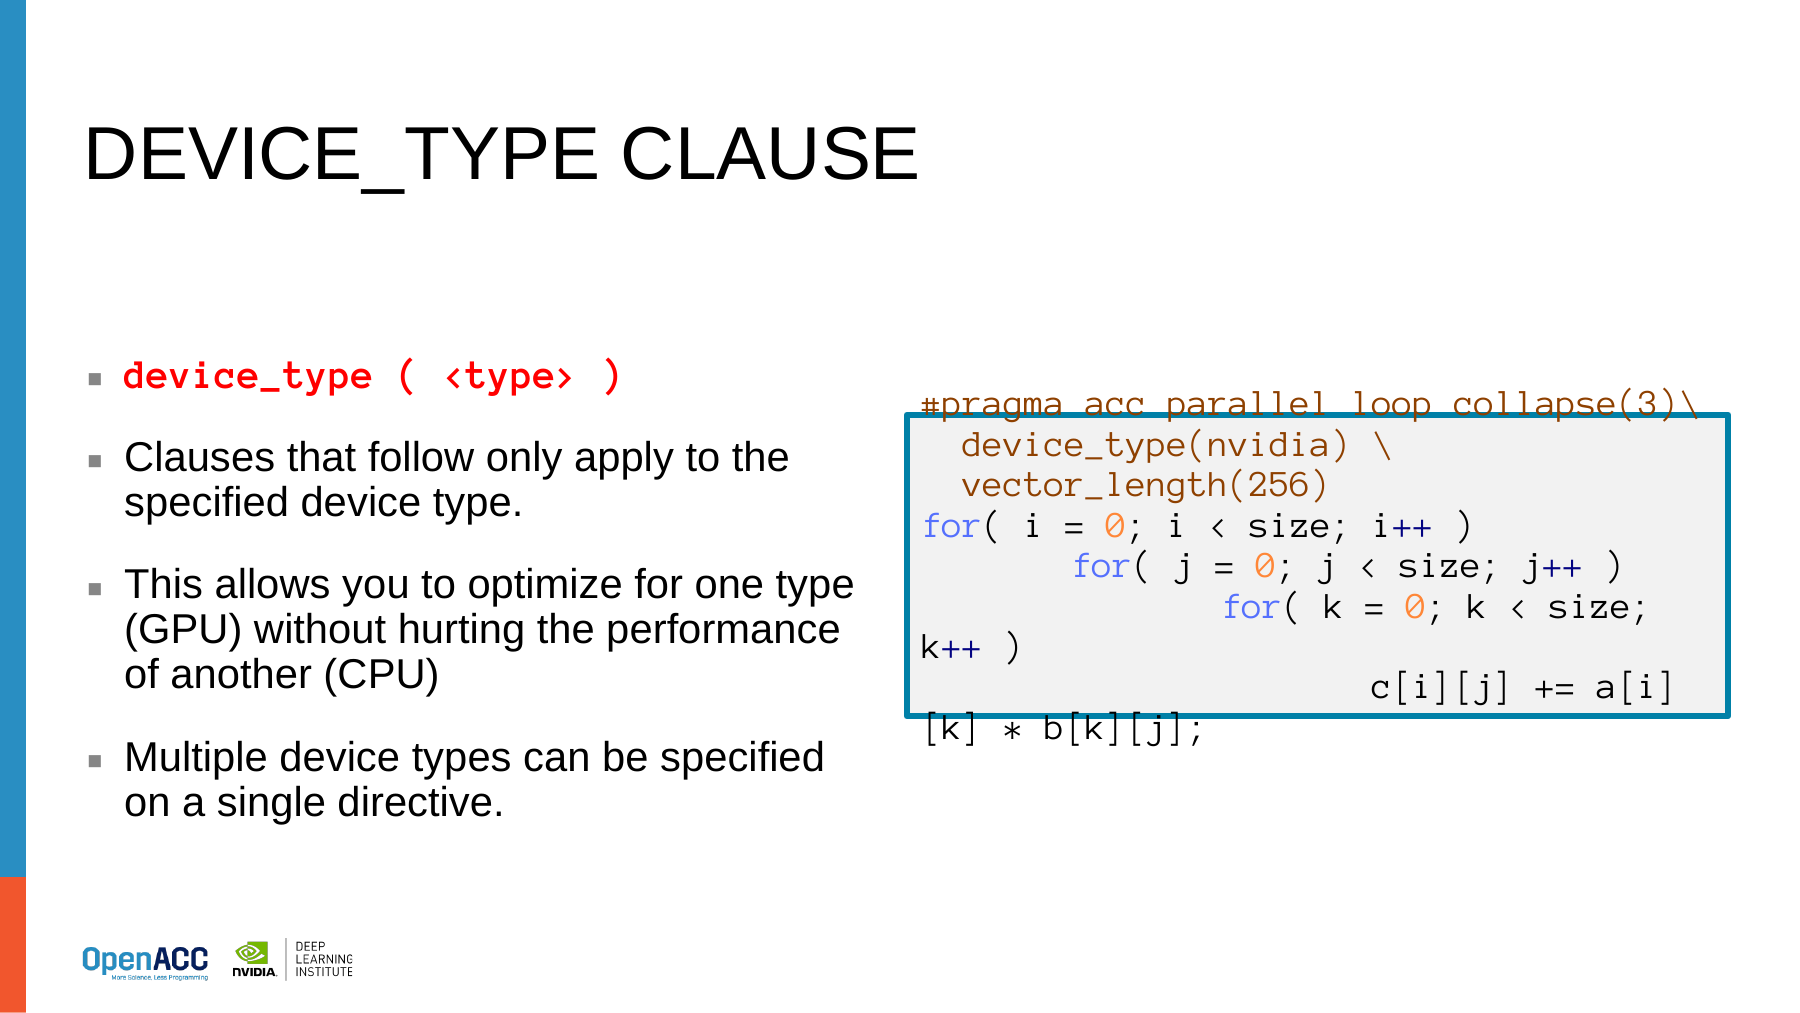

# DEVICE_TYPE CLAUSE
device_type ( <type> )
Clauses that follow only apply to the specified device type.
This allows you to optimize for one type (GPU) without hurting the performance of another (CPU)
Multiple device types can be specified on a single directive.

#pragma acc parallel loop collapse(3)\
  device_type(nvidia) \
  vector_length(256)
for( i = 0; i < size; i++ )
	for( j = 0; j < size; j++ )
		for( k = 0; k < size; k++ )
			c[i][j] += a[i][k] * b[k][j];